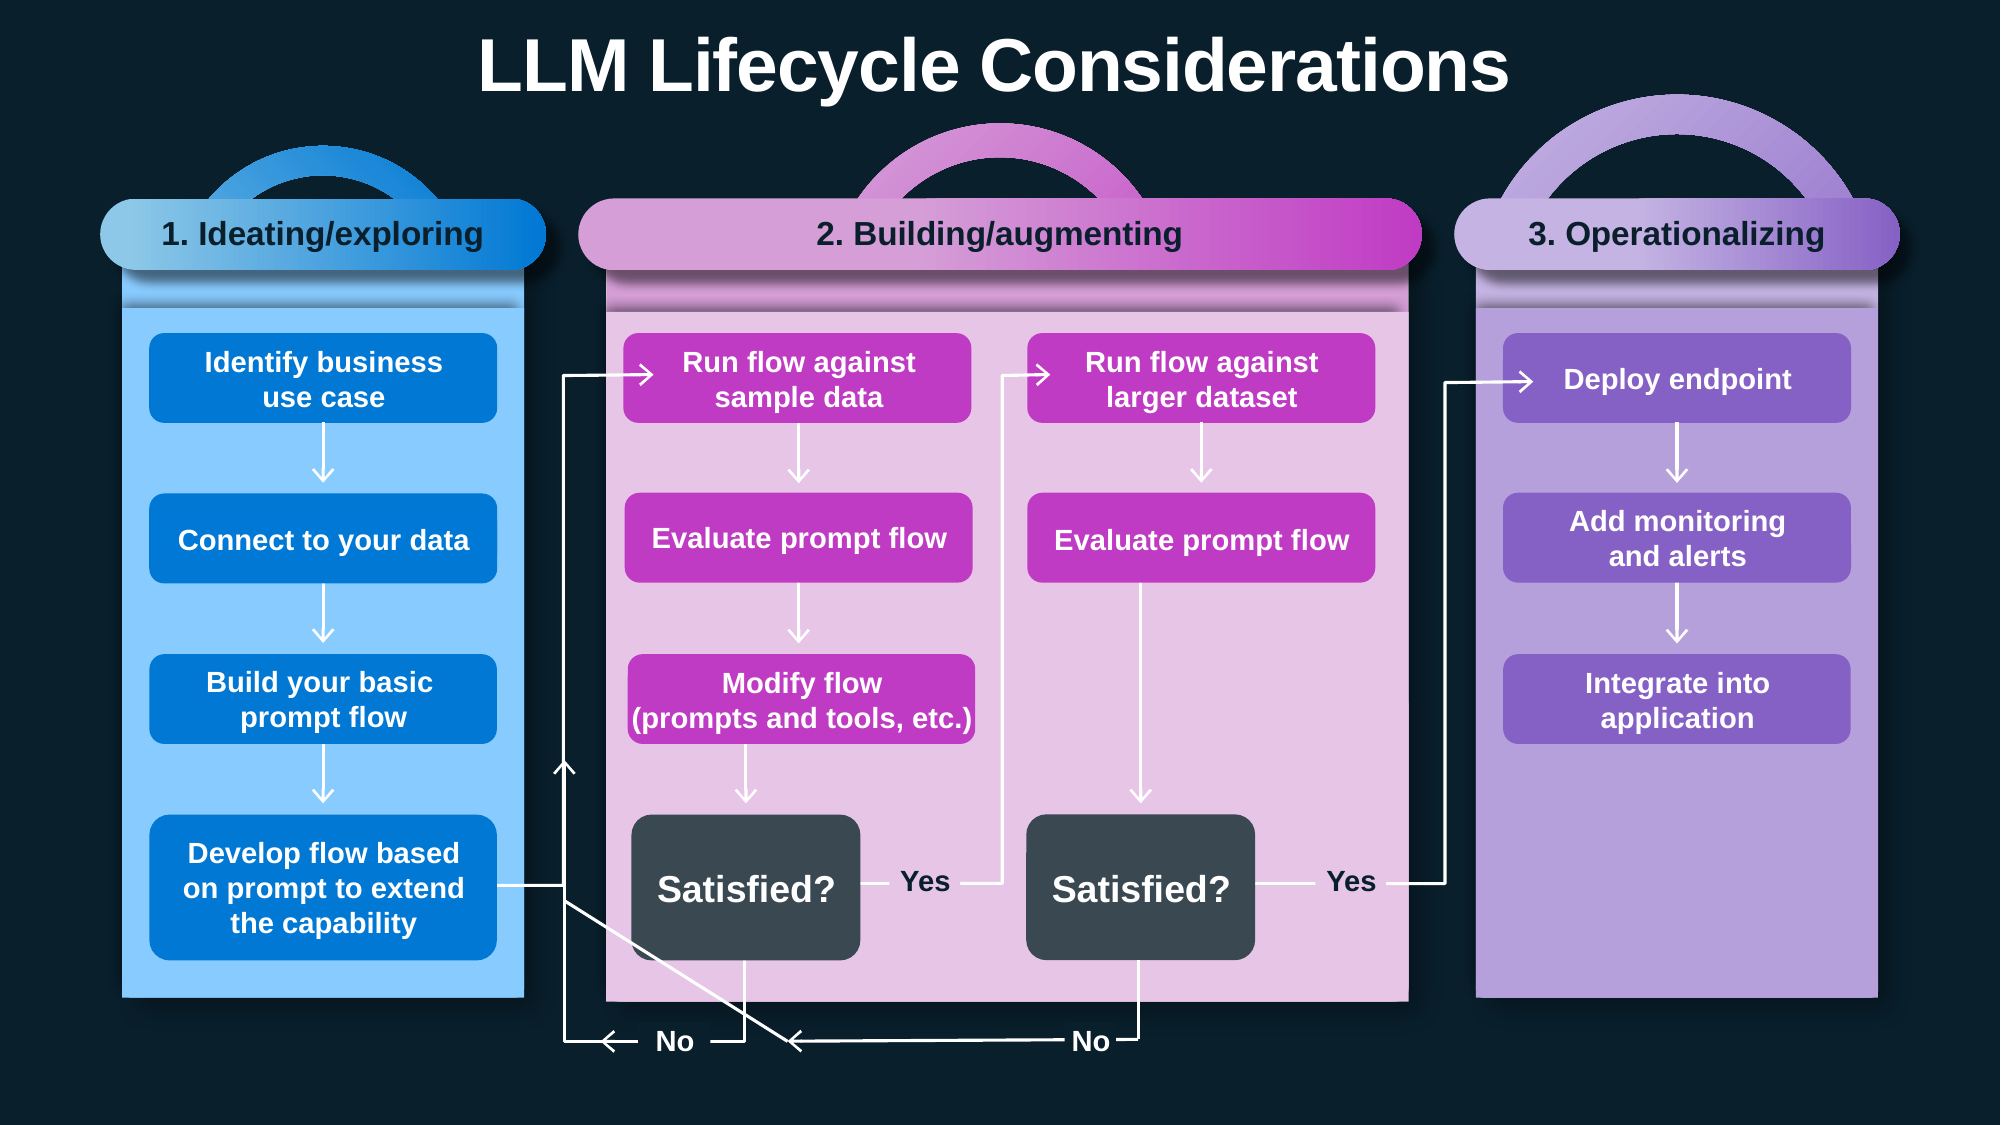

# How do we know our results are any good? (2)
LLM Lifecycle Considerations

1. Ideating/exploring
2. Building/augmenting
3. Operationalizing

Identify business
use case
Run flow against
sample data
Run flow against
larger dataset
Deploy endpoint

Connect to your data
Add monitoring
and alerts
Evaluate prompt flow
Evaluate prompt flow

Build your basic
prompt flow
Modify flow
(prompts and tools, etc.)
Integrate into
application

Develop flow based
on prompt to extend
the capability
Yes
Yes
Satisfied?
Satisfied?
No
No